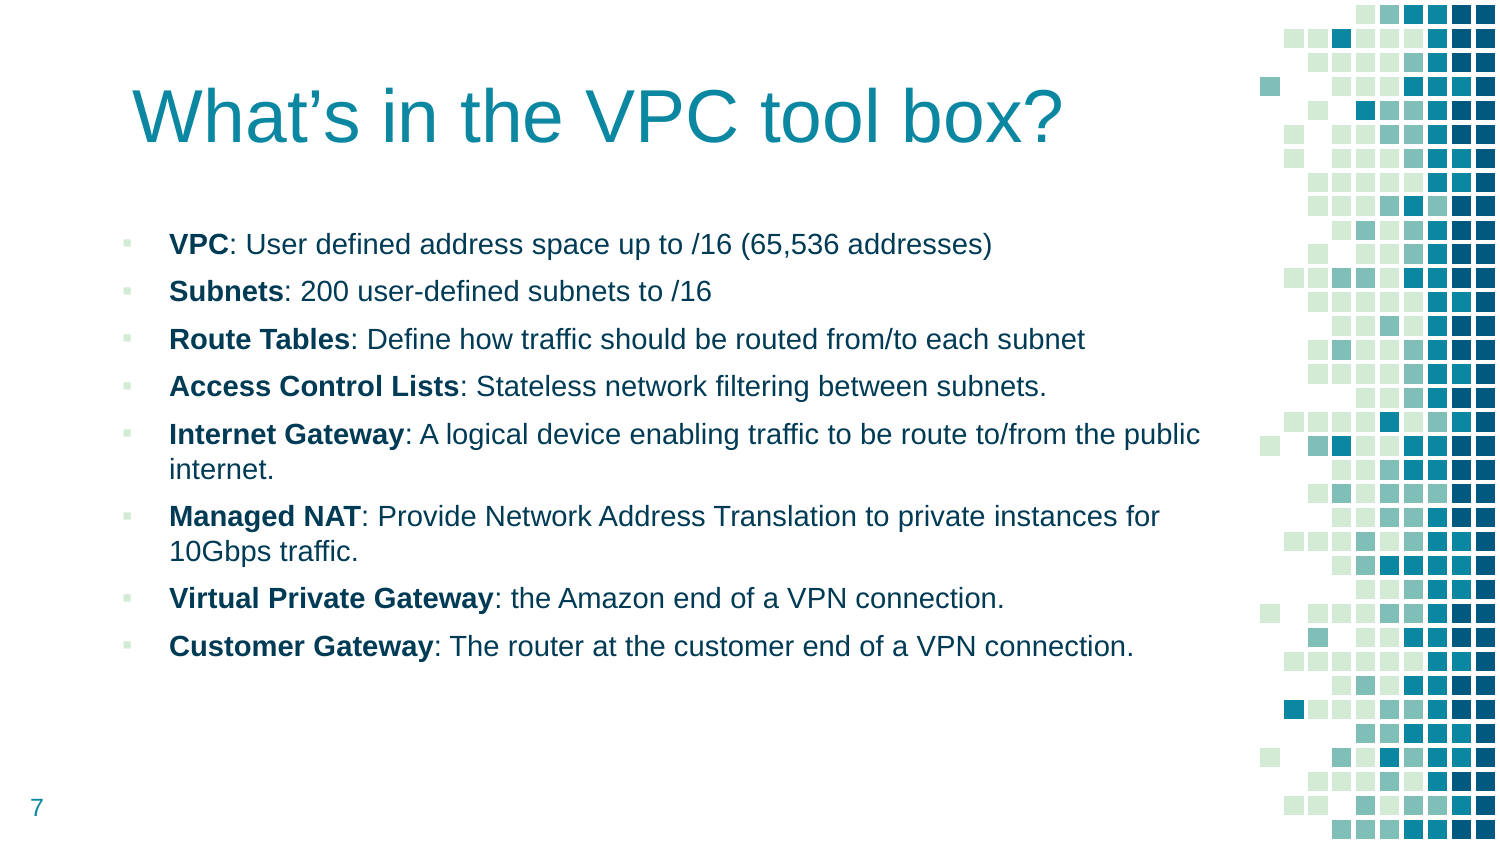

# What’s in the VPC tool box?
VPC: User defined address space up to /16 (65,536 addresses)
Subnets: 200 user-defined subnets to /16
Route Tables: Define how traffic should be routed from/to each subnet
Access Control Lists: Stateless network filtering between subnets.
Internet Gateway: A logical device enabling traffic to be route to/from the public internet.
Managed NAT: Provide Network Address Translation to private instances for 10Gbps traffic.
Virtual Private Gateway: the Amazon end of a VPN connection.
Customer Gateway: The router at the customer end of a VPN connection.

7